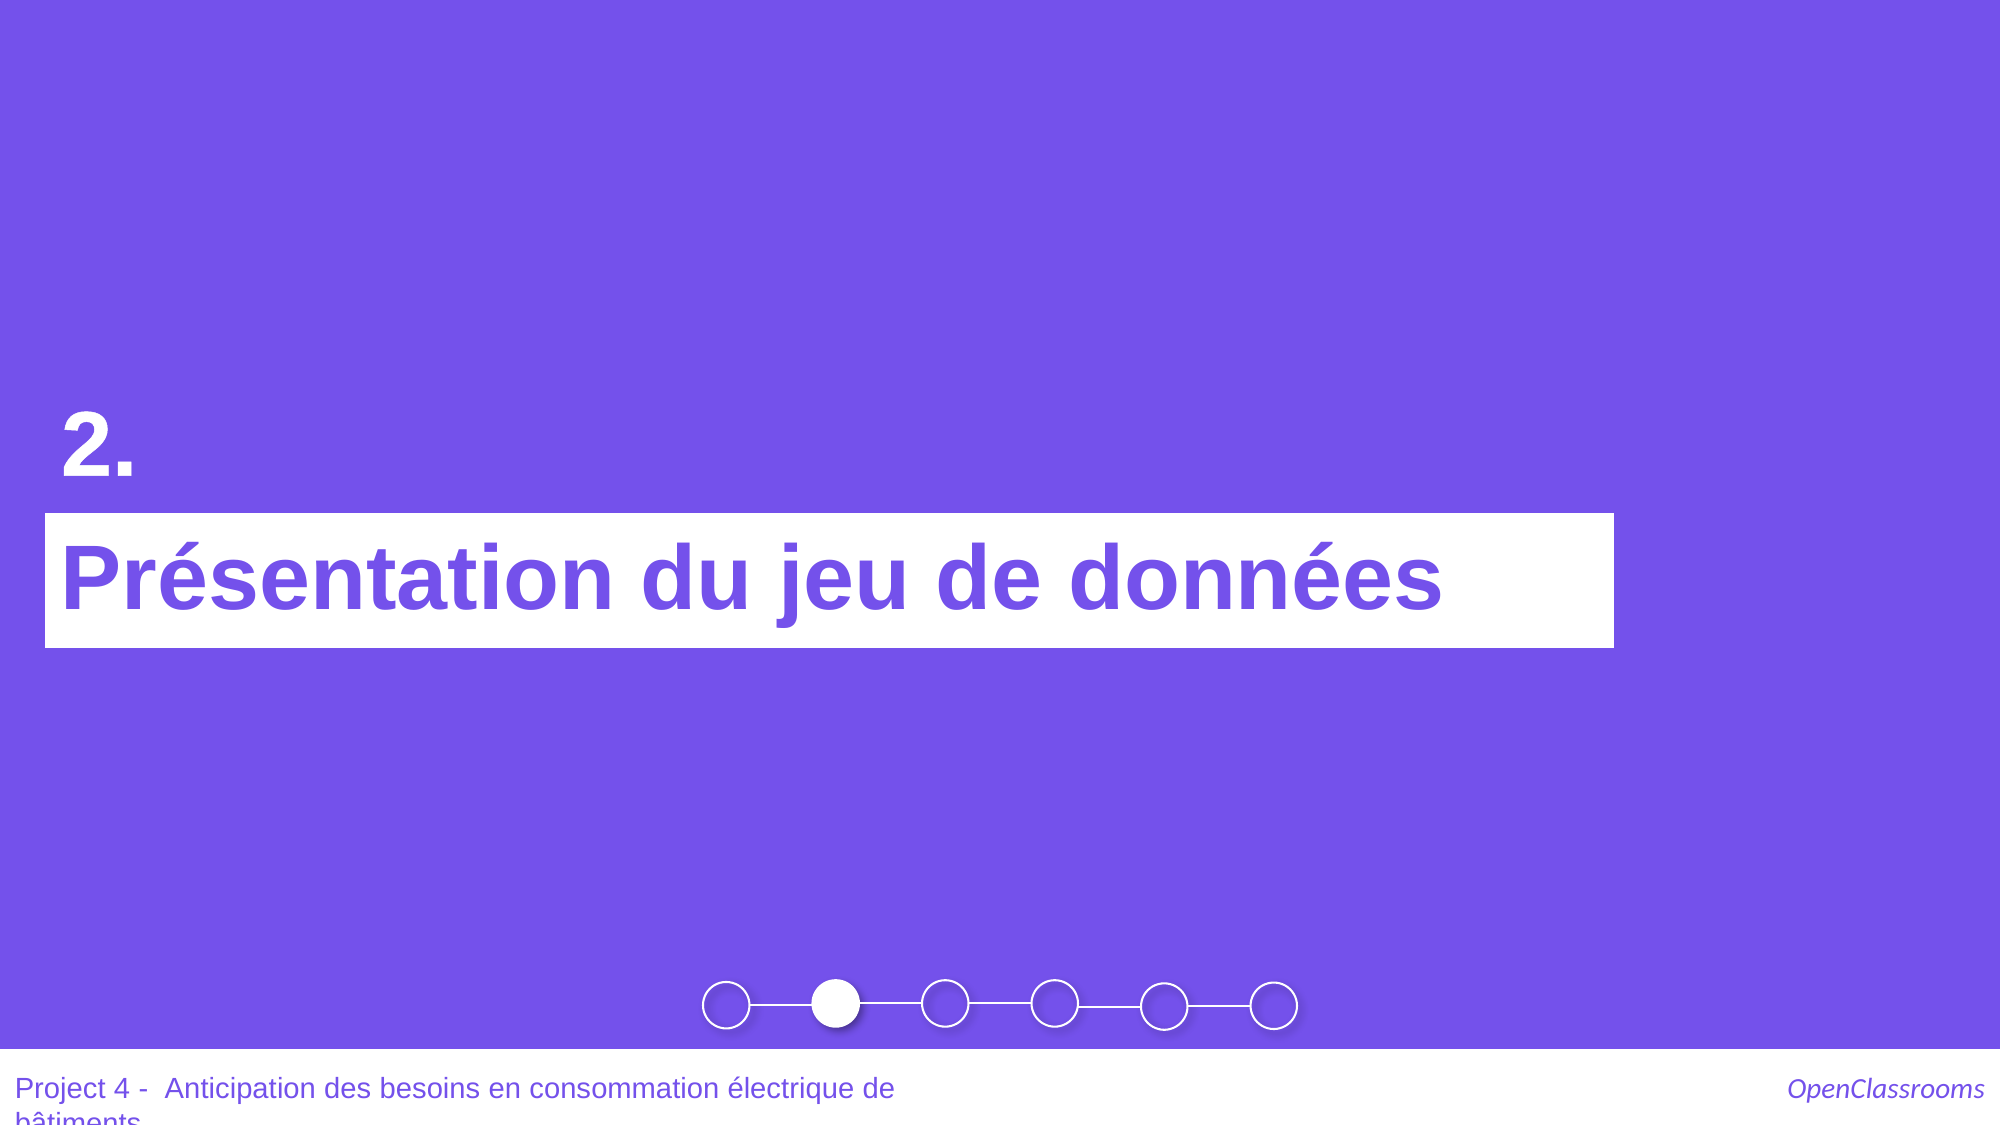

2.
Présentation du jeu de données

Project 4 -  Anticipation des besoins en consommation électrique de bâtiments
OpenClassrooms